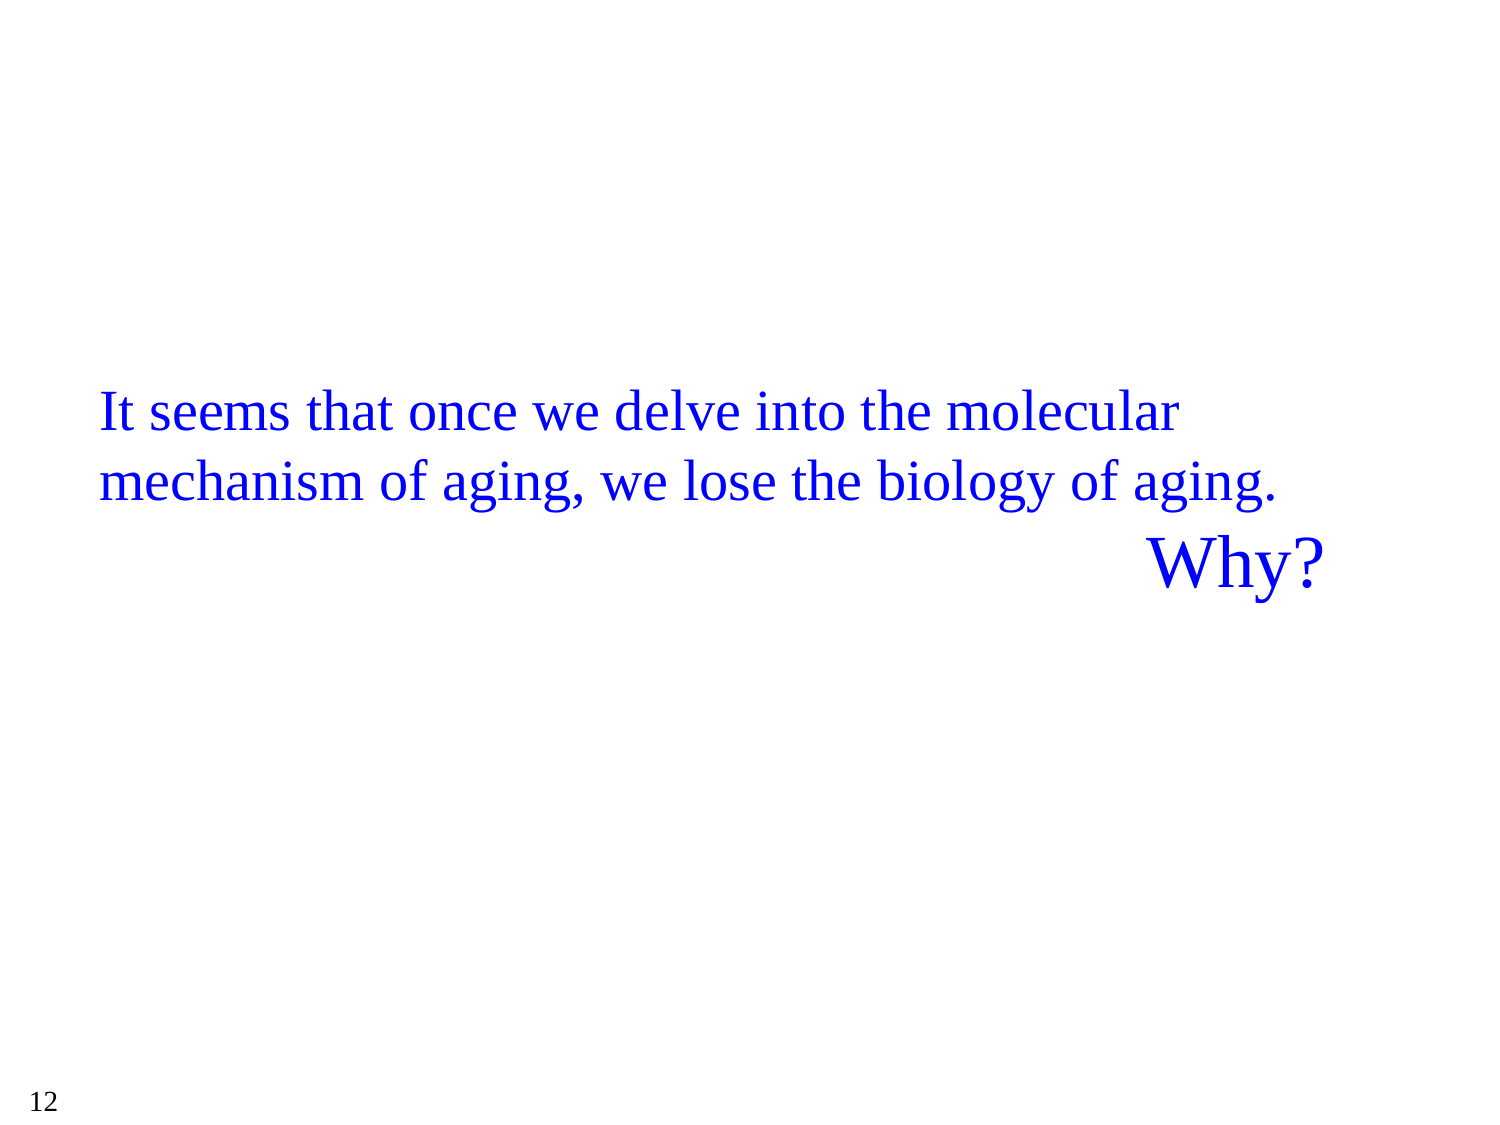

# It seems that once we delve into the molecular mechanism of aging, we lose the biology of aging. Why?